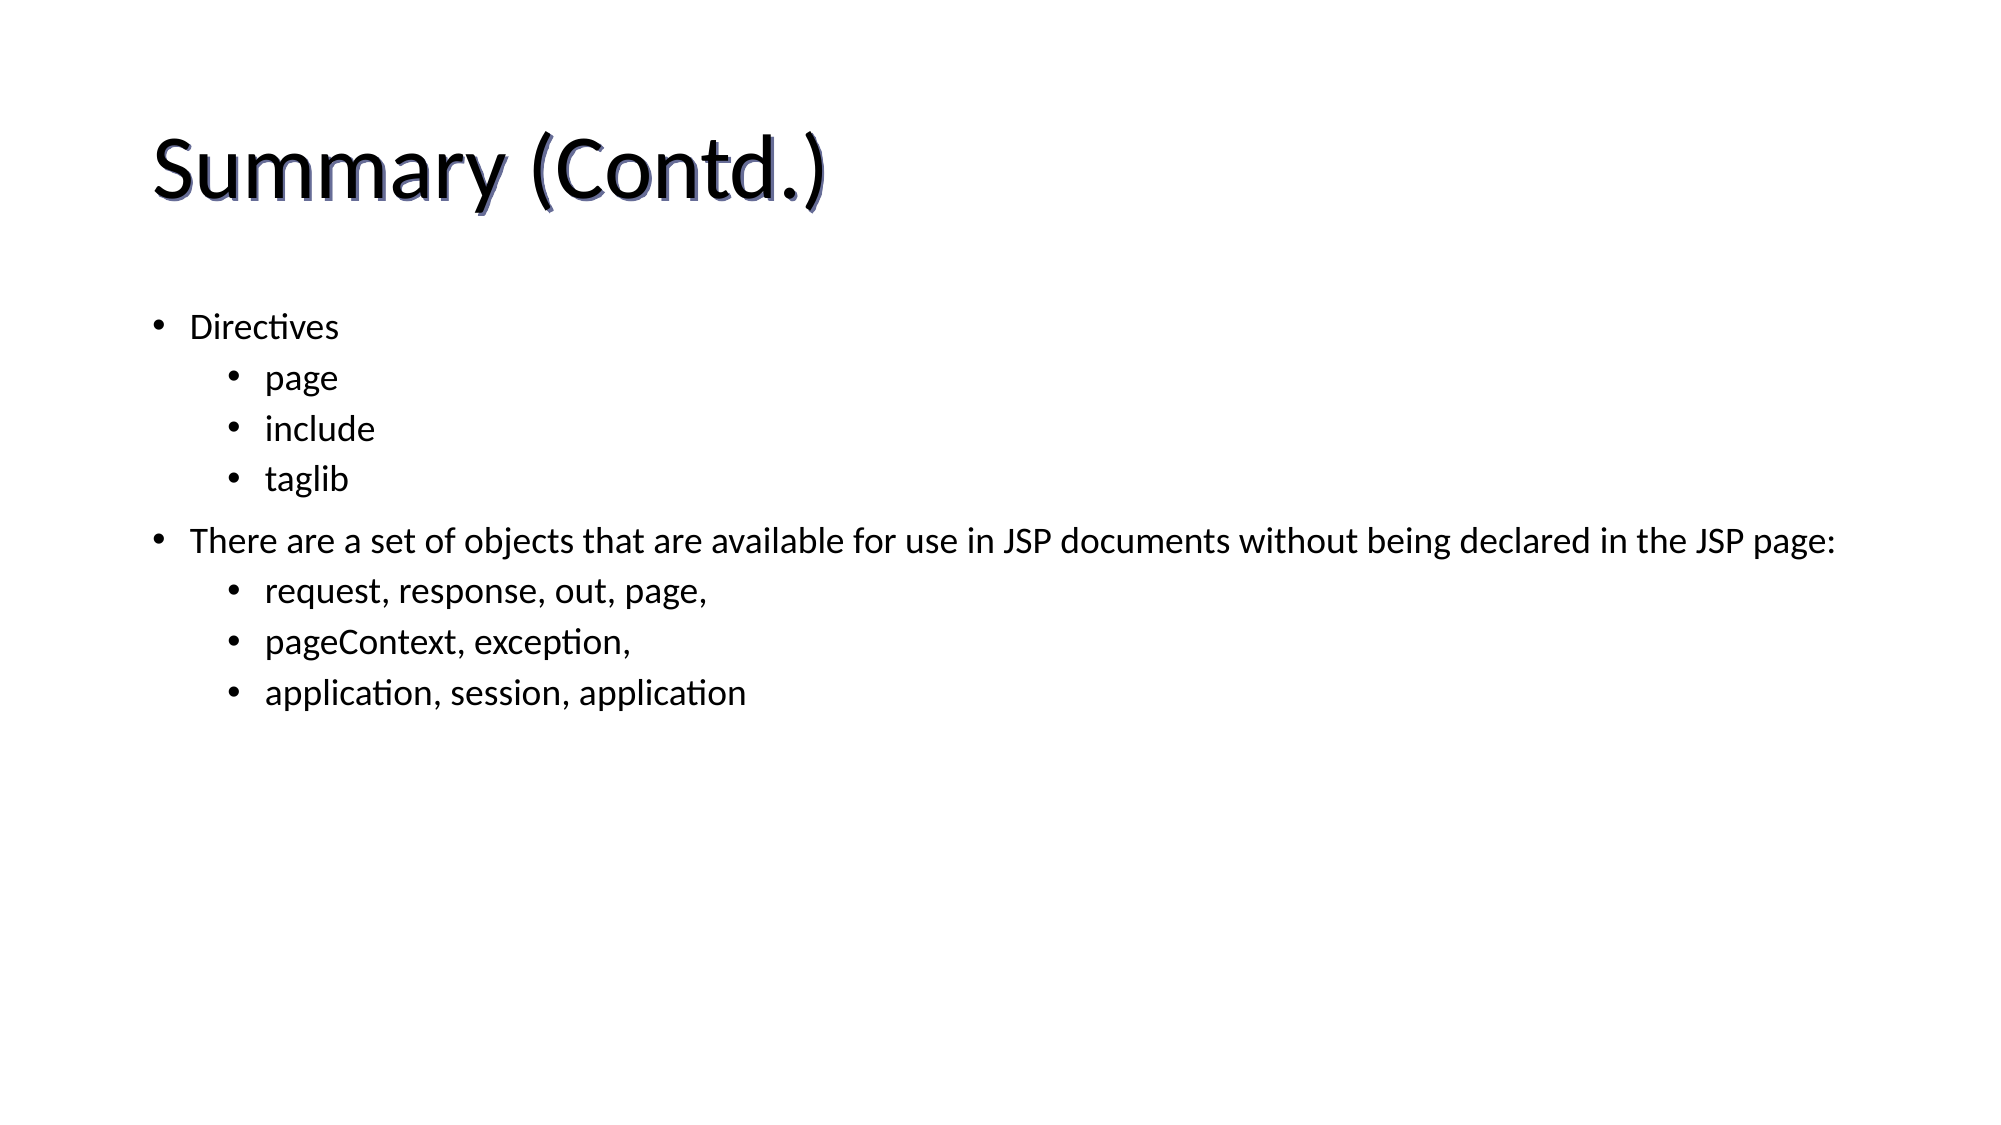

Summary (Contd.)
Directives
page
include
taglib
There are a set of objects that are available for use in JSP documents without being declared in the JSP page:
request, response, out, page,
pageContext, exception,
application, session, application

213